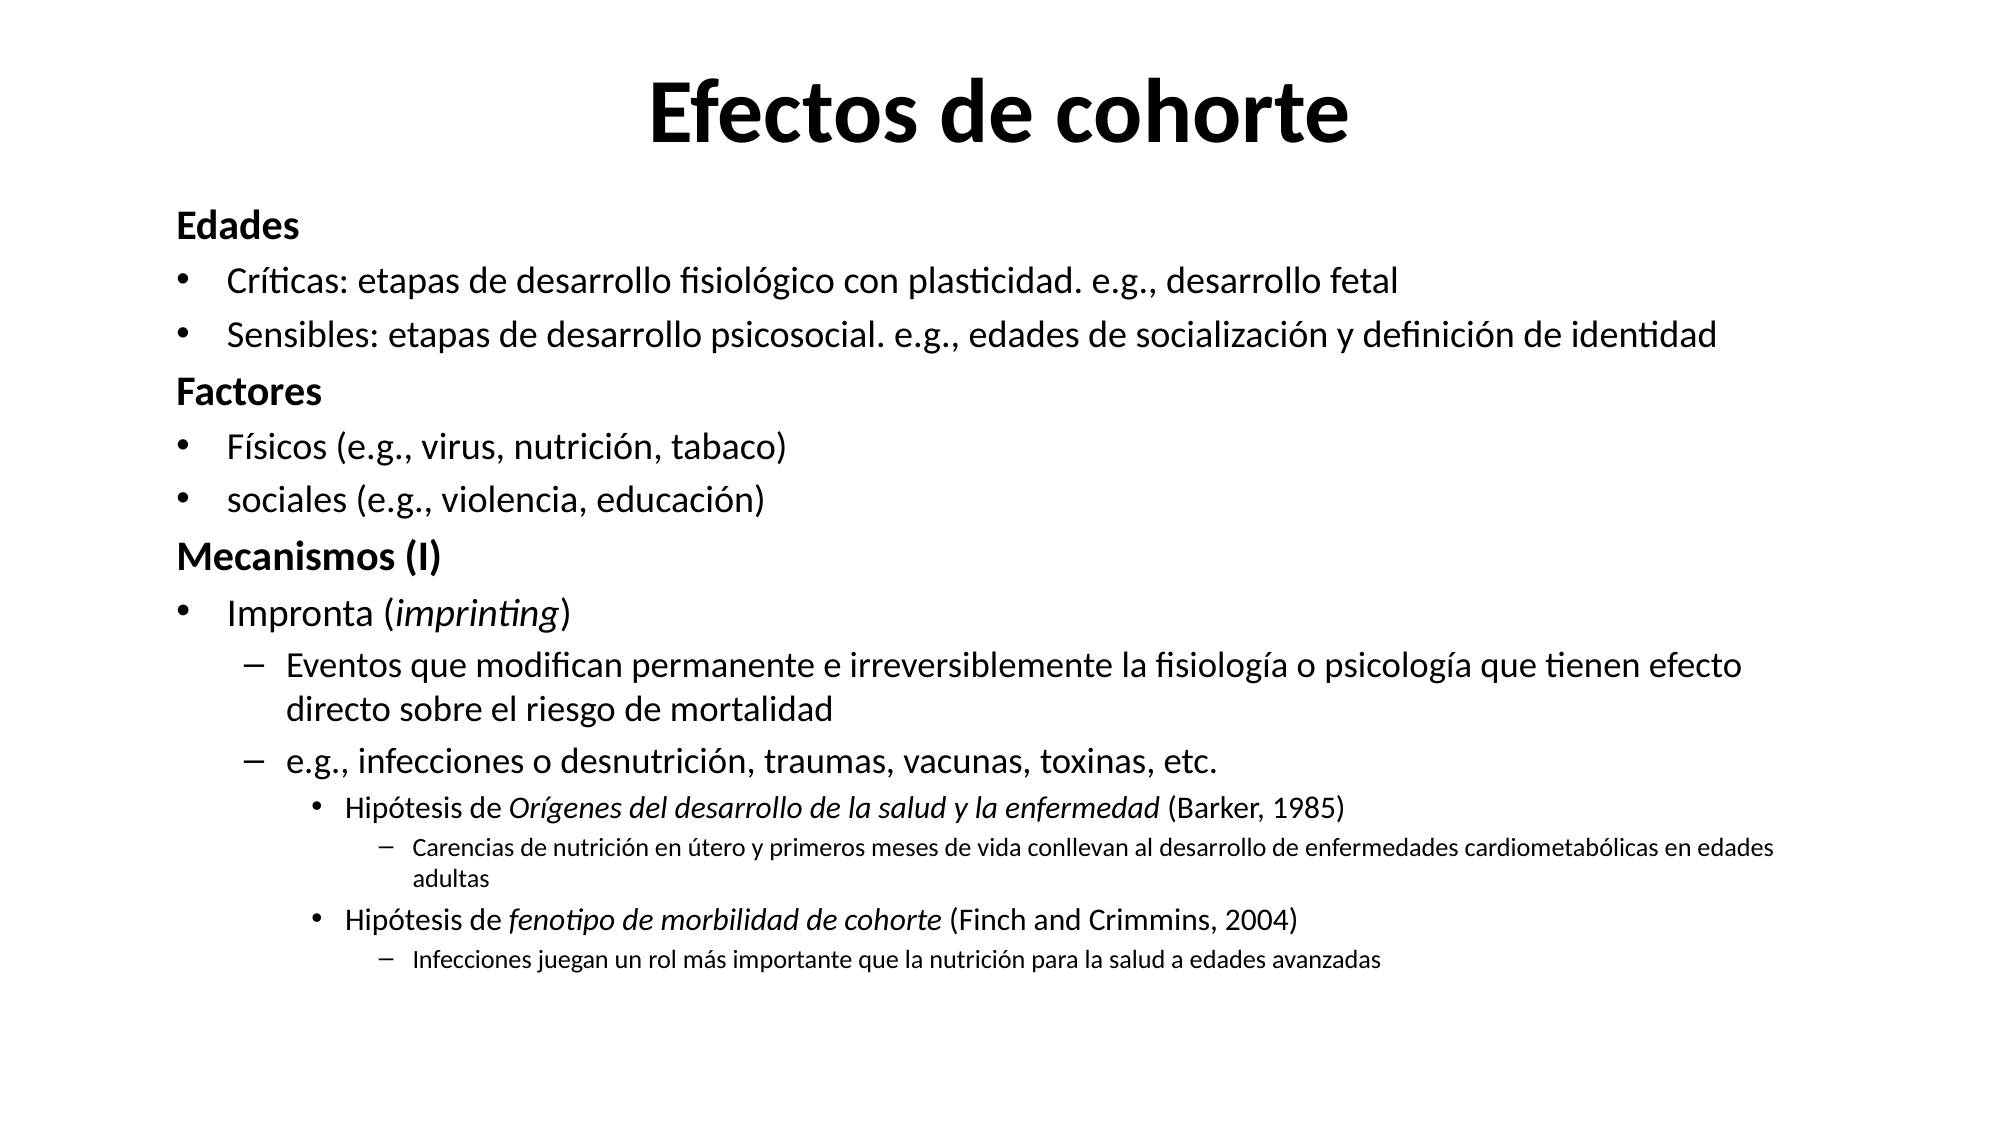

# Efectos de cohorte
Edades
Críticas: etapas de desarrollo fisiológico con plasticidad. e.g., desarrollo fetal
Sensibles: etapas de desarrollo psicosocial. e.g., edades de socialización y definición de identidad
Factores
Físicos (e.g., virus, nutrición, tabaco)
sociales (e.g., violencia, educación)
Mecanismos (I)
Impronta (imprinting)
Eventos que modifican permanente e irreversiblemente la fisiología o psicología que tienen efecto directo sobre el riesgo de mortalidad
e.g., infecciones o desnutrición, traumas, vacunas, toxinas, etc.
Hipótesis de Orígenes del desarrollo de la salud y la enfermedad (Barker, 1985)
Carencias de nutrición en útero y primeros meses de vida conllevan al desarrollo de enfermedades cardiometabólicas en edades adultas
Hipótesis de fenotipo de morbilidad de cohorte (Finch and Crimmins, 2004)
Infecciones juegan un rol más importante que la nutrición para la salud a edades avanzadas